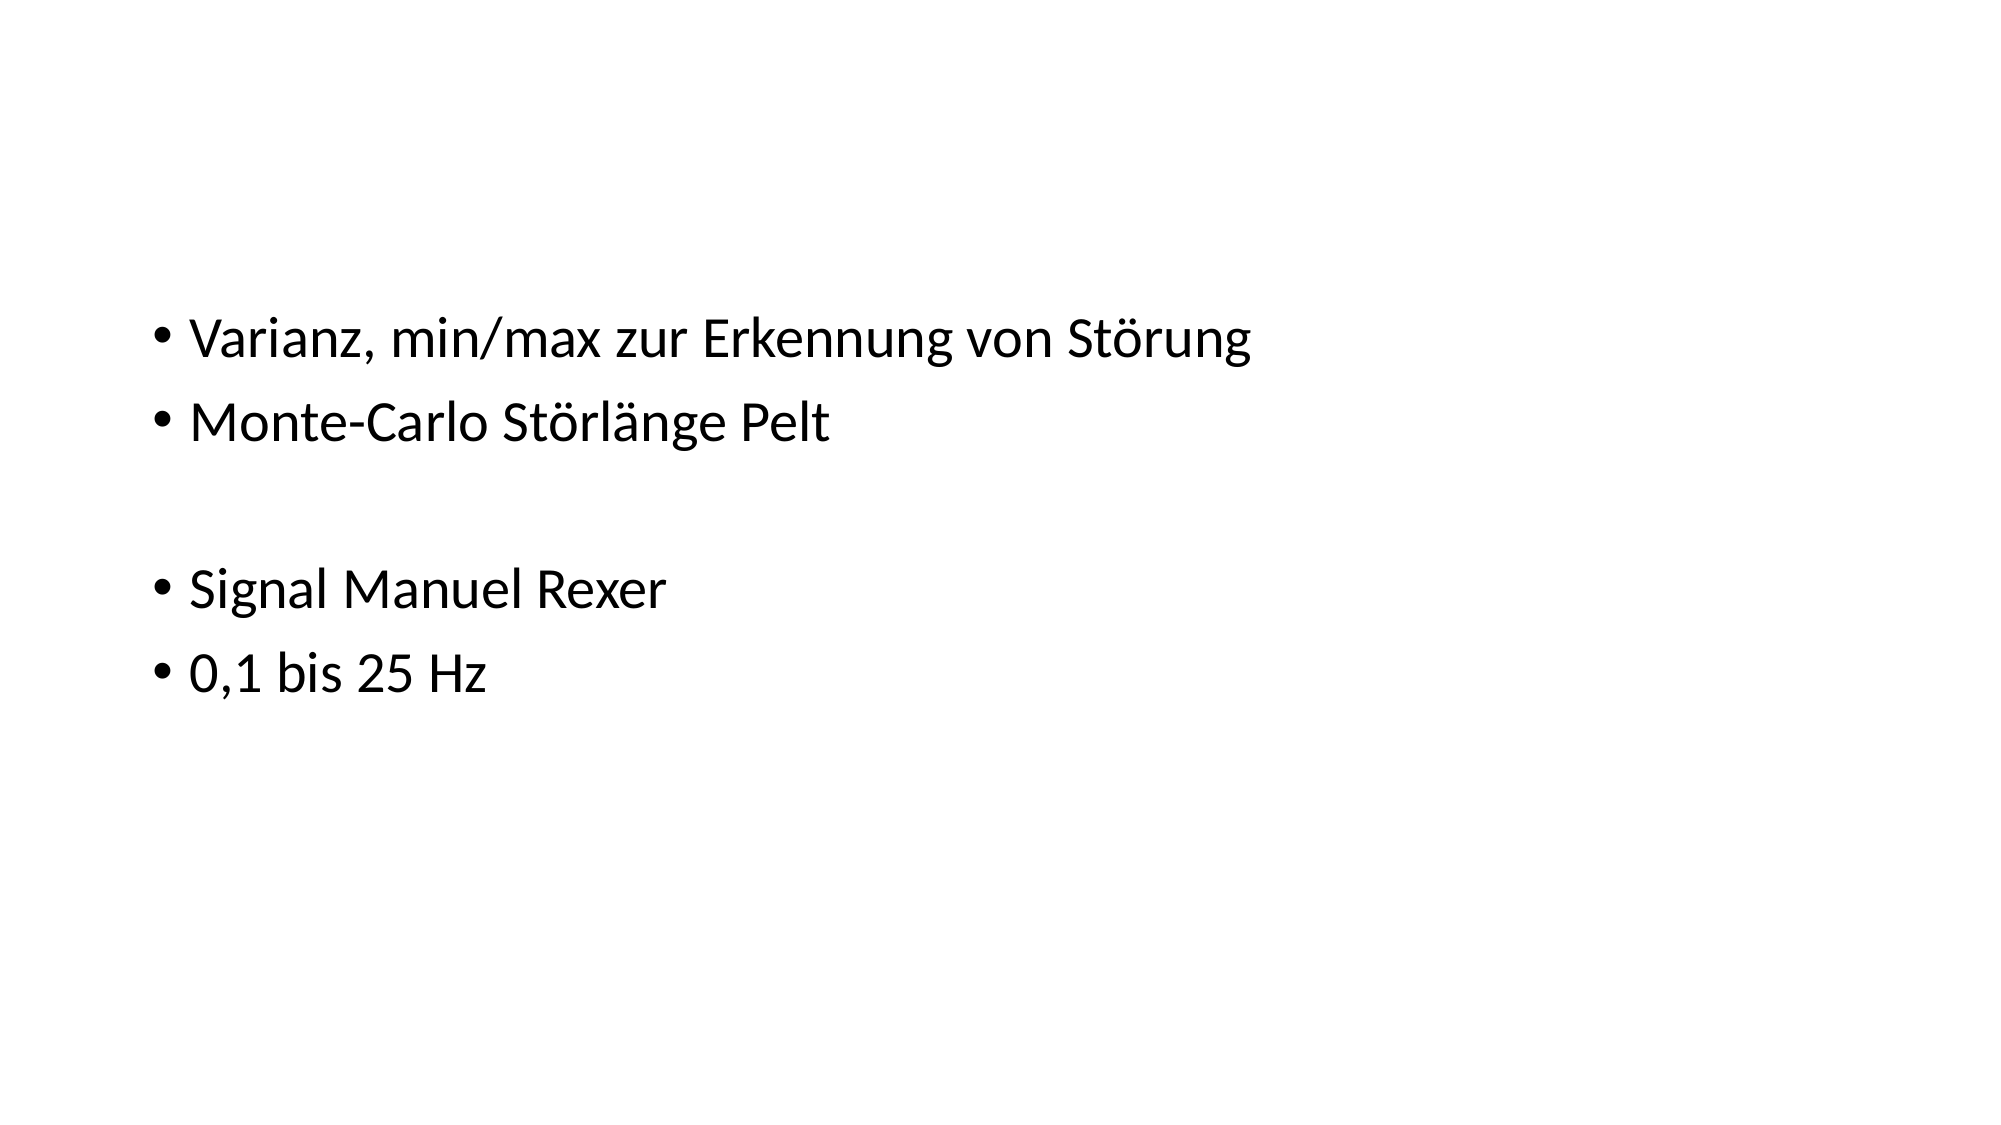

#
Varianz, min/max zur Erkennung von Störung
Monte-Carlo Störlänge Pelt

Signal Manuel Rexer
0,1 bis 25 Hz